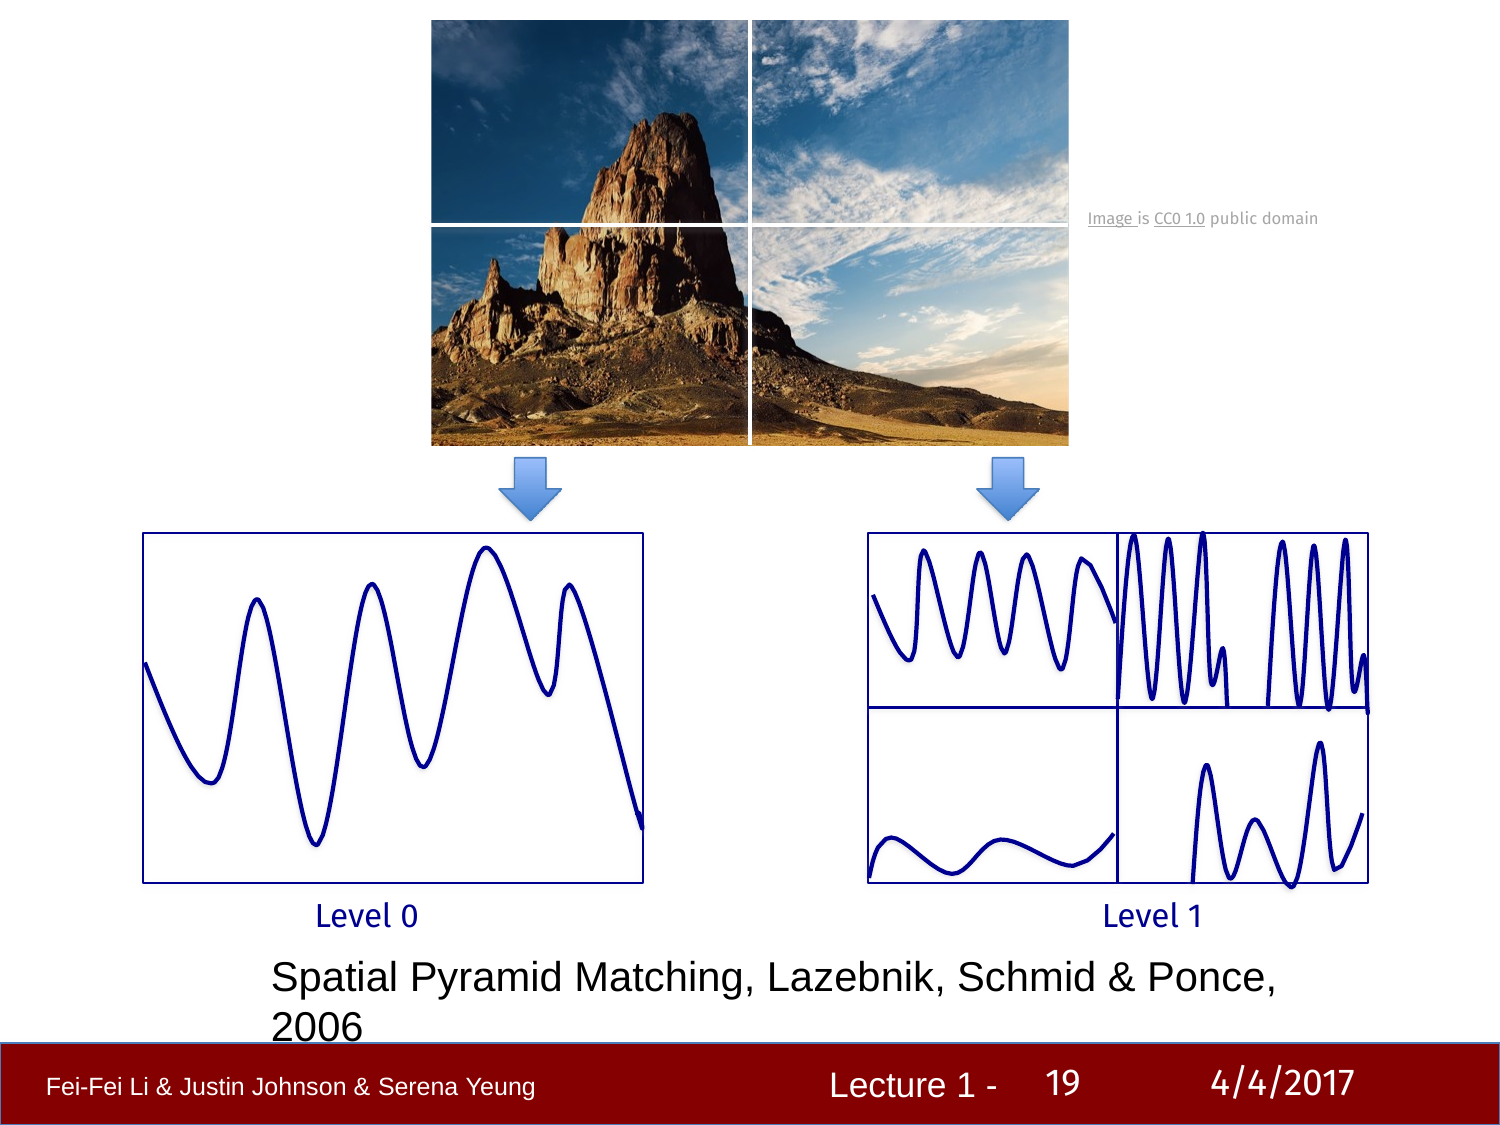

Image is CC0 1.0 public domain

Level 0	Level 1
Spatial Pyramid Matching, Lazebnik, Schmid & Ponce, 2006
19
4/4/2017
Lecture 1 -
Fei-Fei Li & Justin Johnson & Serena Yeung